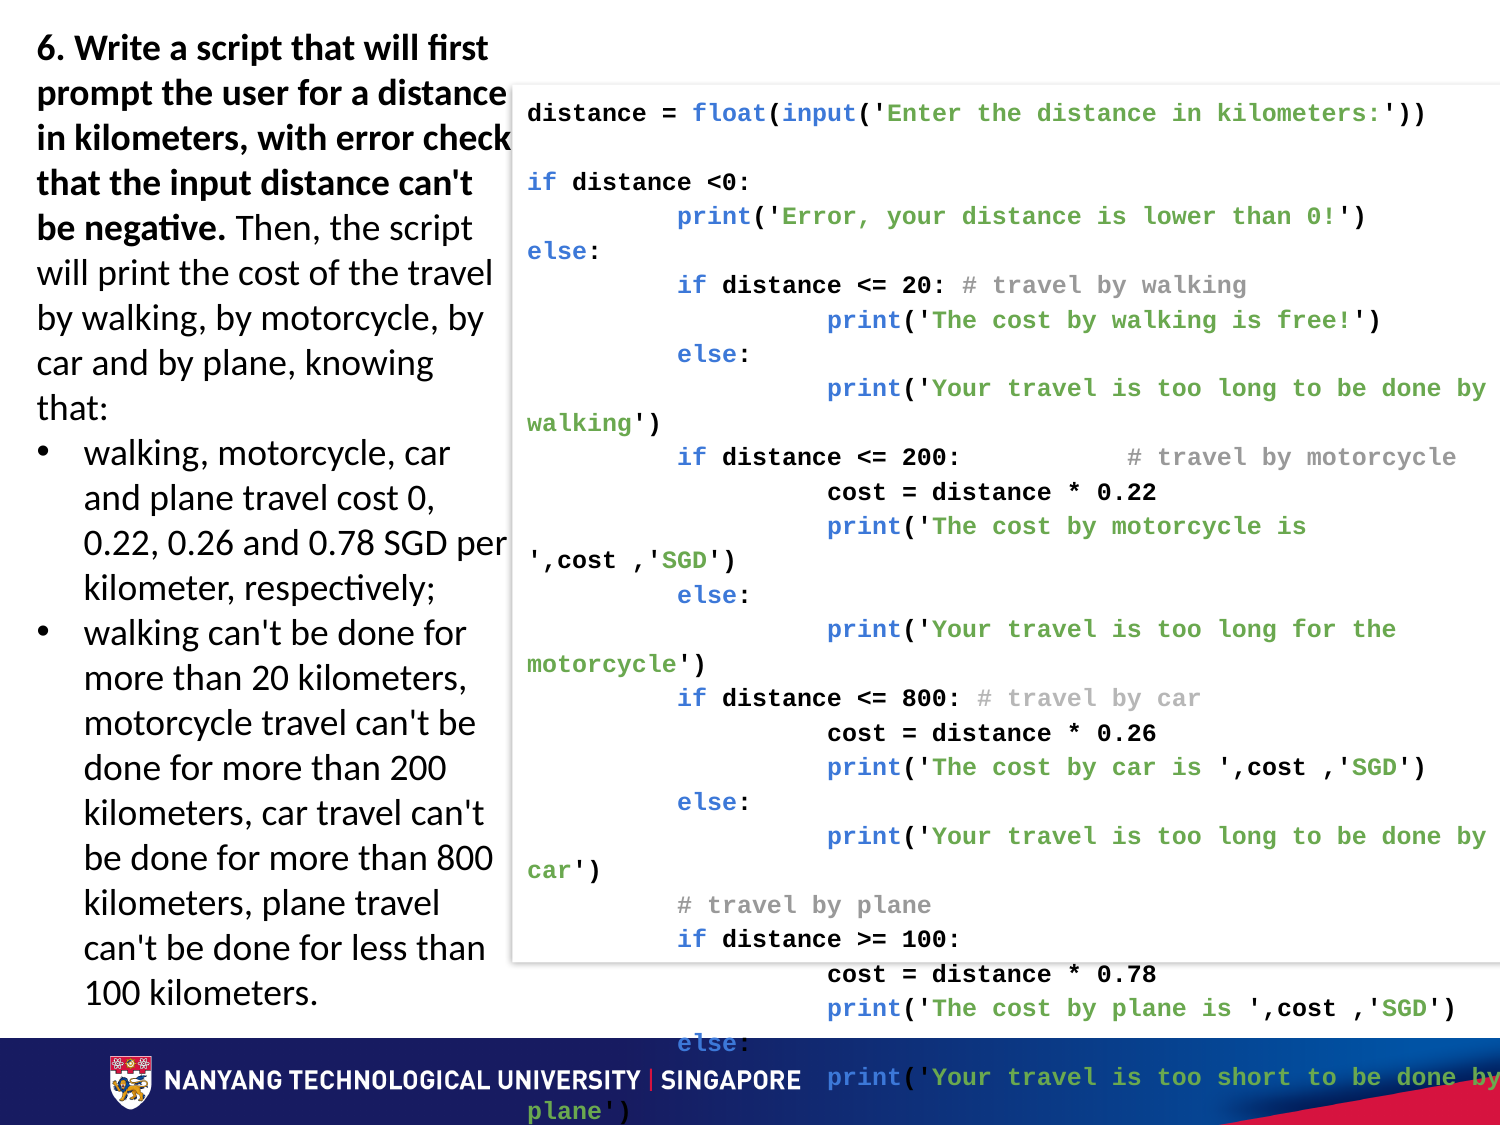

6. Write a script that will first prompt the user for a distance in kilometers, with error check that the input distance can't be negative. Then, the script will print the cost of the travel by walking, by motorcycle, by car and by plane, knowing that:
walking, motorcycle, car and plane travel cost 0, 0.22, 0.26 and 0.78 SGD per kilometer, respectively;
walking can't be done for more than 20 kilometers, motorcycle travel can't be done for more than 200 kilometers, car travel can't be done for more than 800 kilometers, plane travel can't be done for less than 100 kilometers.

distance = float(input('Enter the distance in kilometers:'))
if distance <0:
	print('Error, your distance is lower than 0!')
else:
	if distance <= 20: # travel by walking
		print('The cost by walking is free!')
	else:
		print('Your travel is too long to be done by walking')
	if distance <= 200: 	# travel by motorcycle
		cost = distance * 0.22
		print('The cost by motorcycle is ',cost ,'SGD')
	else:
		print('Your travel is too long for the motorcycle')
	if distance <= 800: # travel by car
		cost = distance * 0.26
		print('The cost by car is ',cost ,'SGD')
	else:
		print('Your travel is too long to be done by car')
	# travel by plane
	if distance >= 100:
		cost = distance * 0.78
		print('The cost by plane is ',cost ,'SGD')
	else:
		print('Your travel is too short to be done by plane')